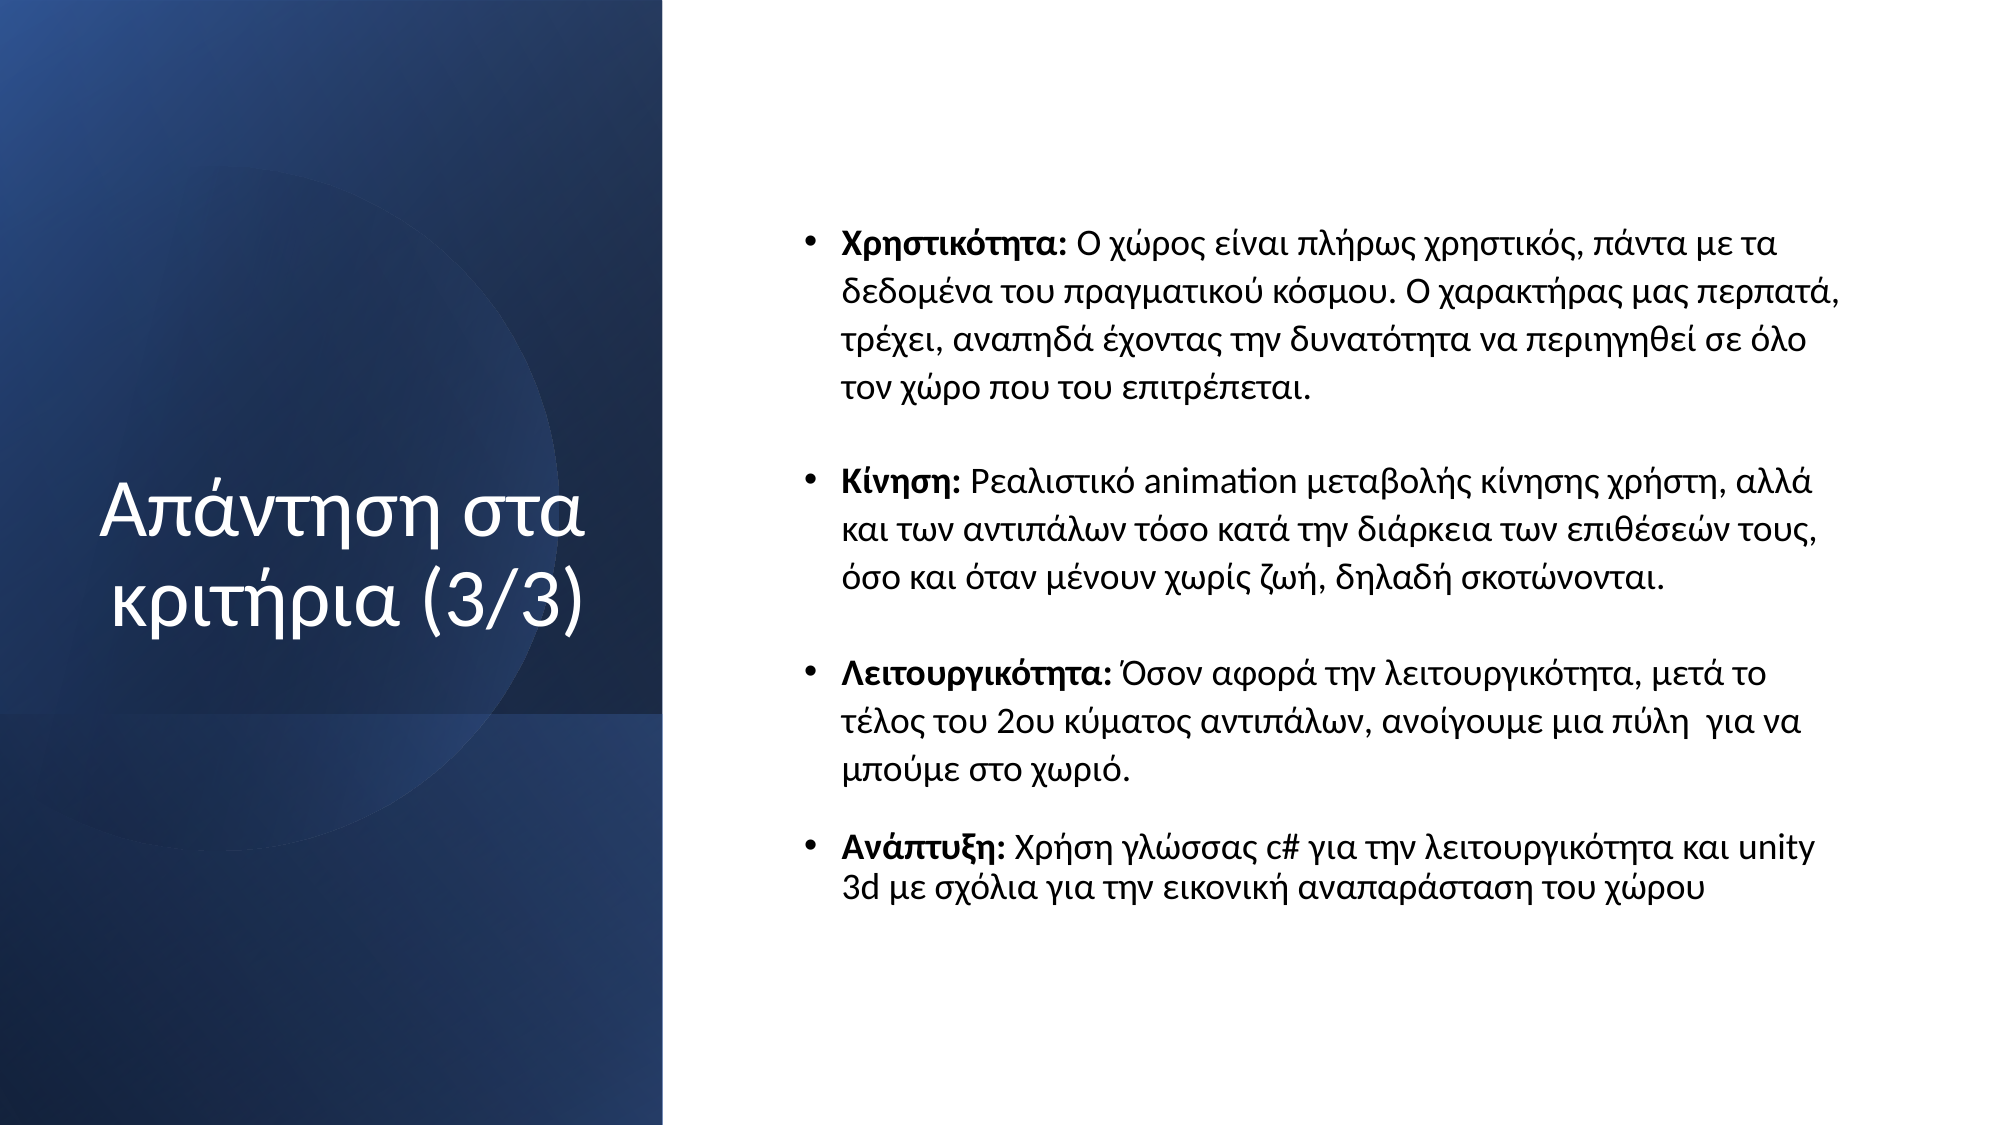

# Απάντηση στα κριτήρια (3/3)
Χρηστικότητα: Ο χώρος είναι πλήρως χρηστικός, πάντα με τα δεδομένα του πραγματικού κόσμου. Ο χαρακτήρας μας περπατά, τρέχει, αναπηδά έχοντας την δυνατότητα να περιηγηθεί σε όλο τον χώρο που του επιτρέπεται.
Κίνηση: Ρεαλιστικό animation μεταβολής κίνησης χρήστη, αλλά και των αντιπάλων τόσο κατά την διάρκεια των επιθέσεών τους, όσο και όταν μένουν χωρίς ζωή, δηλαδή σκοτώνονται.
Λειτουργικότητα: Όσον αφορά την λειτουργικότητα, μετά το τέλος του 2ου κύματος αντιπάλων, ανοίγουμε μια πύλη  για να μπούμε στο χωριό.
Ανάπτυξη: Χρήση γλώσσας c# για την λειτουργικότητα και unity 3d με σχόλια για την εικονική αναπαράσταση του χώρου